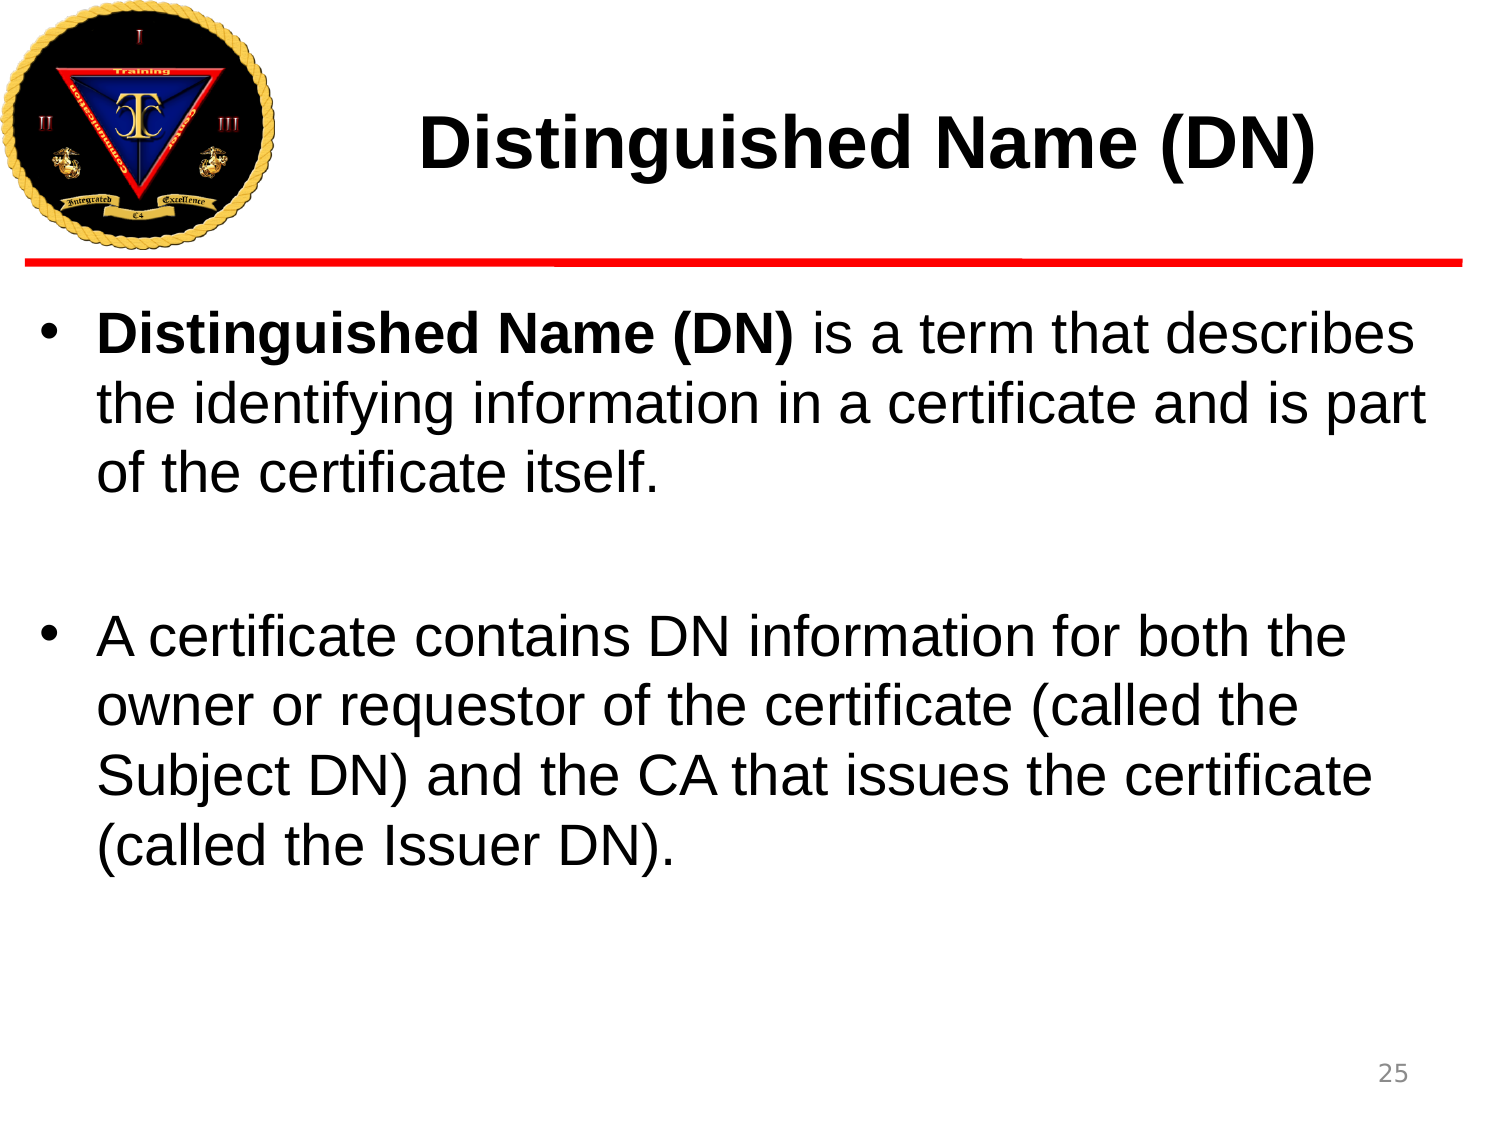

# Distinguished Name (DN)
Distinguished Name (DN) is a term that describes the identifying information in a certificate and is part of the certificate itself.

A certificate contains DN information for both the owner or requestor of the certificate (called the Subject DN) and the CA that issues the certificate (called the Issuer DN).
25